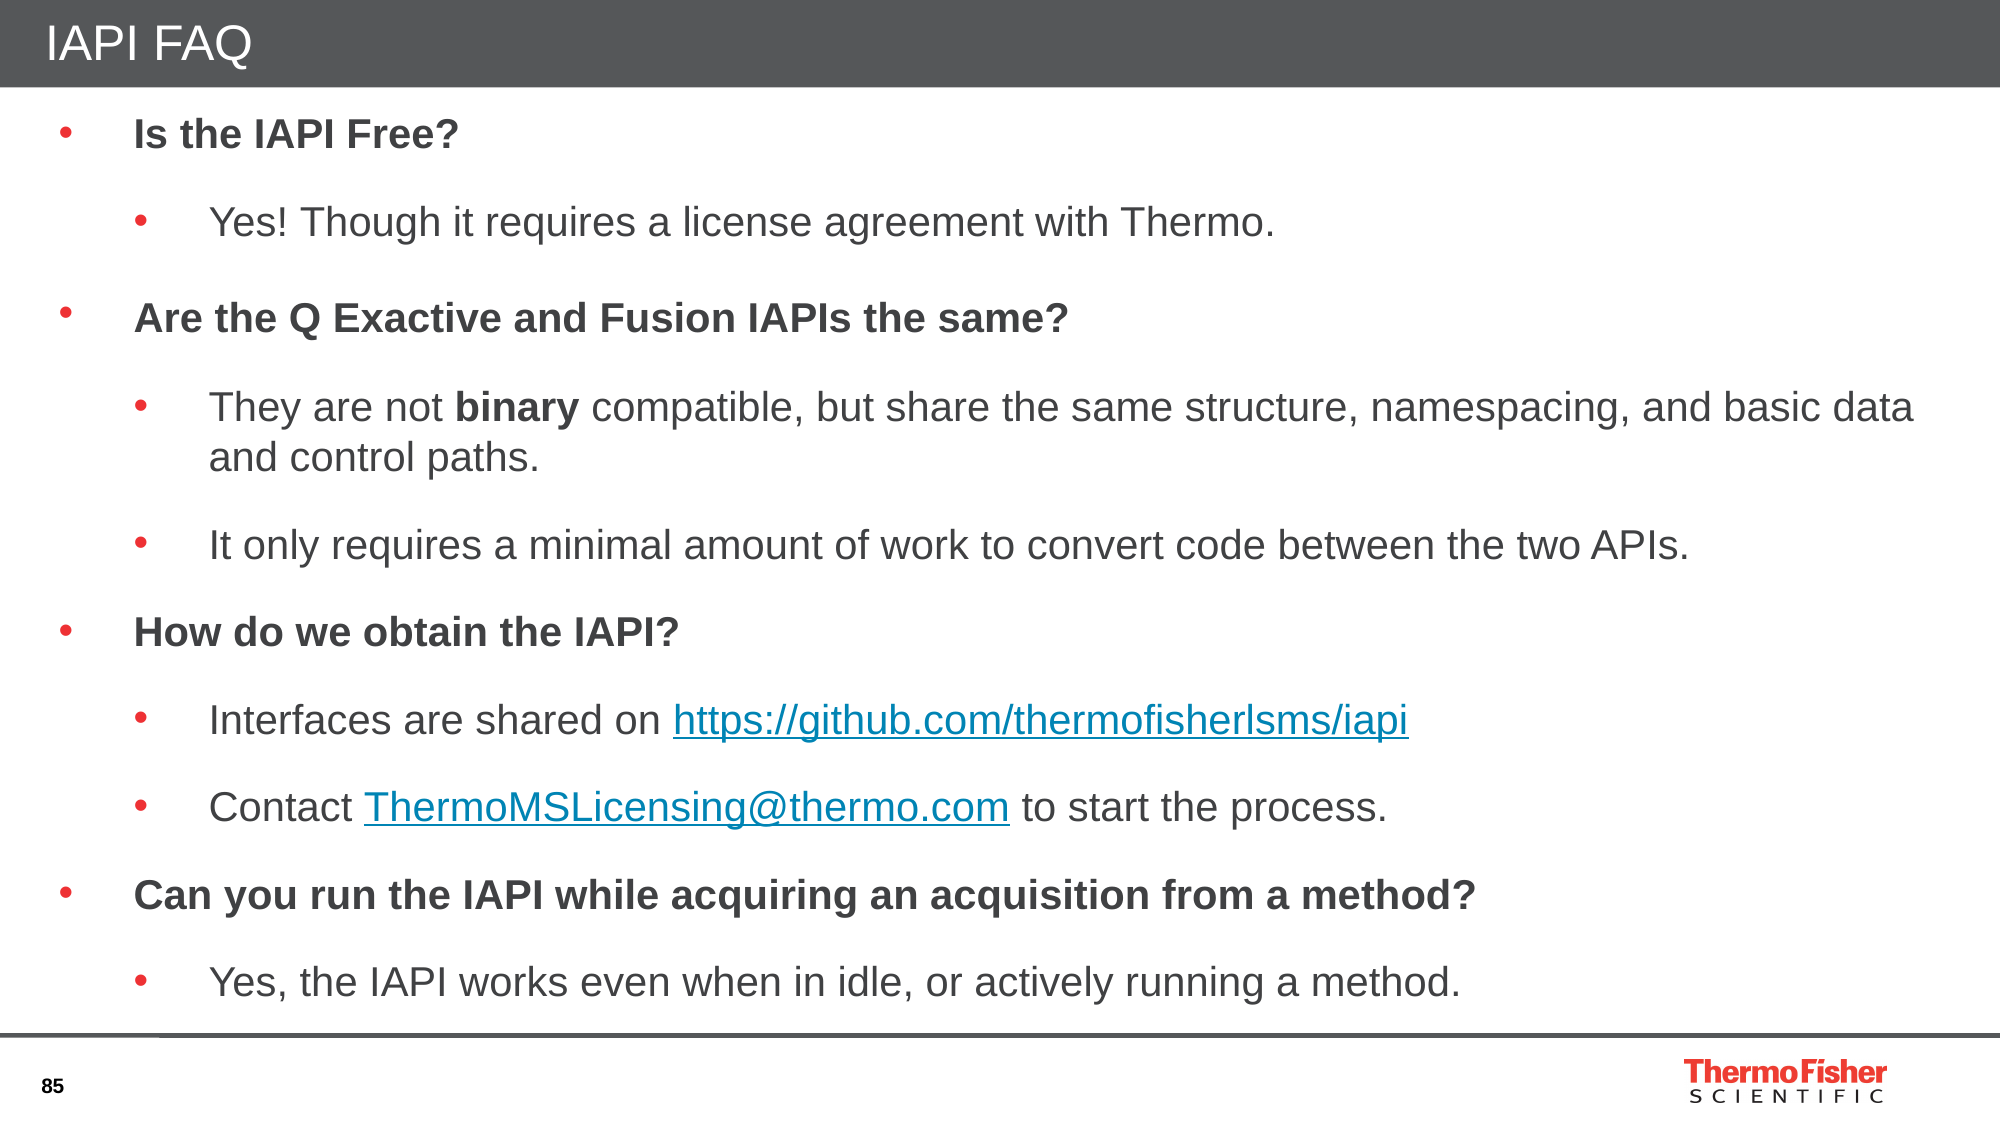

# IAPI FAQ
Is the IAPI Free?
Yes! Though it requires a license agreement with Thermo.
Are the Q Exactive and Fusion IAPIs the same?
They are not binary compatible, but share the same structure, namespacing, and basic data and control paths.
It only requires a minimal amount of work to convert code between the two APIs.
How do we obtain the IAPI?
Interfaces are shared on https://github.com/thermofisherlsms/iapi
Contact ThermoMSLicensing@thermo.com to start the process.
Can you run the IAPI while acquiring an acquisition from a method?
Yes, the IAPI works even when in idle, or actively running a method.